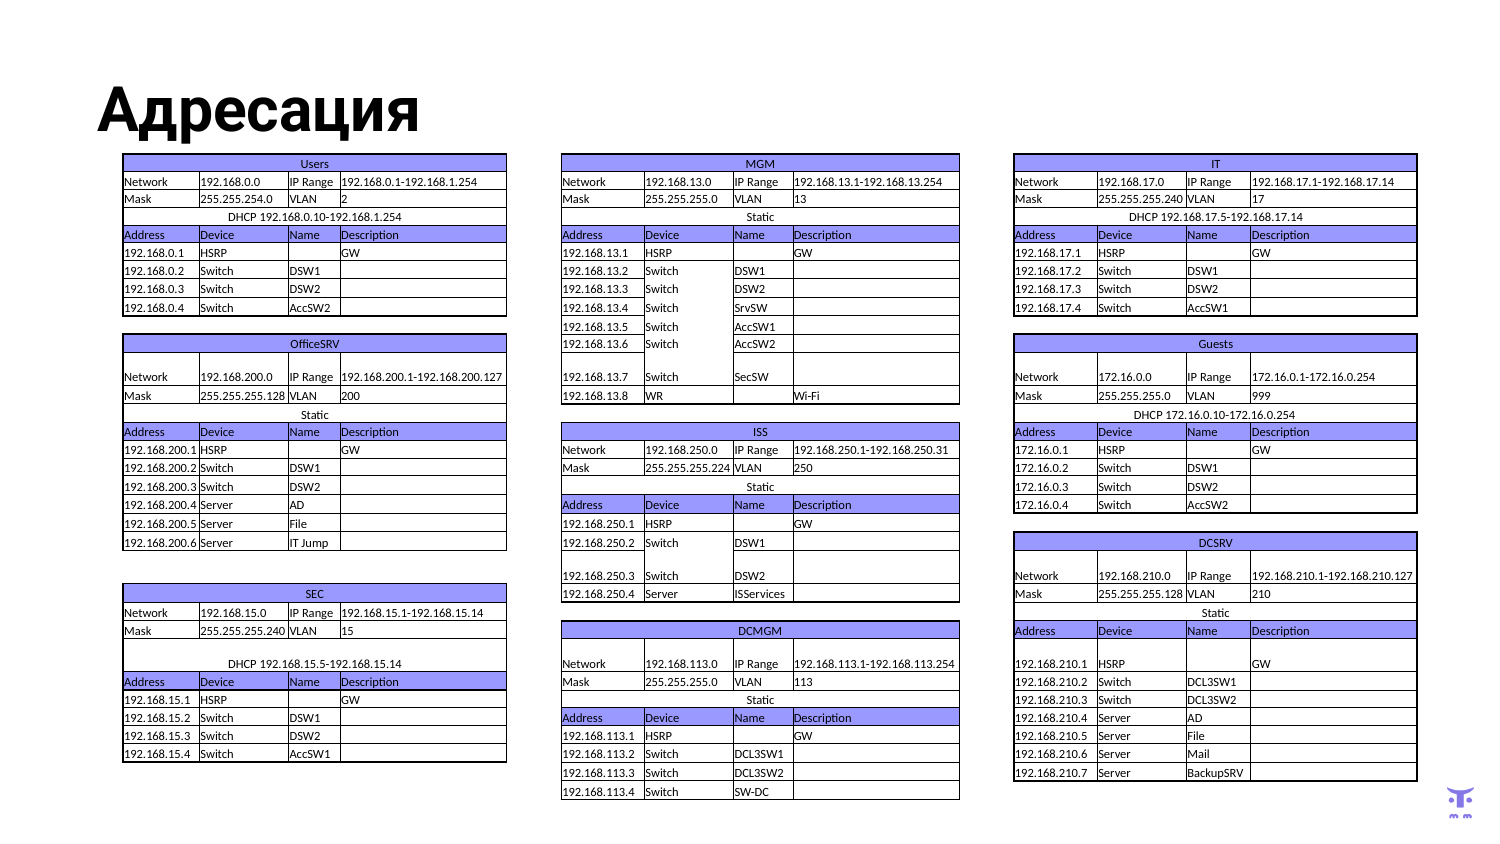

# Адресация
| Users |  |  |  |  | MGM |  |  |  |  | IT |  |  |  |
| --- | --- | --- | --- | --- | --- | --- | --- | --- | --- | --- | --- | --- | --- |
| Network | 192.168.0.0 | IP Range | 192.168.0.1-192.168.1.254 |  | Network | 192.168.13.0 | IP Range | 192.168.13.1-192.168.13.254 |  | Network | 192.168.17.0 | IP Range | 192.168.17.1-192.168.17.14 |
| Mask | 255.255.254.0 | VLAN | 2 |  | Mask | 255.255.255.0 | VLAN | 13 |  | Mask | 255.255.255.240 | VLAN | 17 |
| DHCP 192.168.0.10-192.168.1.254 |  |  |  |  | Static |  |  |  |  | DHCP 192.168.17.5-192.168.17.14 |  |  |  |
| Address | Device | Name | Description |  | Address | Device | Name | Description |  | Address | Device | Name | Description |
| 192.168.0.1 | HSRP |  | GW |  | 192.168.13.1 | HSRP |  | GW |  | 192.168.17.1 | HSRP |  | GW |
| 192.168.0.2 | Switch | DSW1 |  |  | 192.168.13.2 | Switch | DSW1 |  |  | 192.168.17.2 | Switch | DSW1 |  |
| 192.168.0.3 | Switch | DSW2 |  |  | 192.168.13.3 | Switch | DSW2 |  |  | 192.168.17.3 | Switch | DSW2 |  |
| 192.168.0.4 | Switch | AccSW2 |  |  | 192.168.13.4 | Switch | SrvSW |  |  | 192.168.17.4 | Switch | AccSW1 |  |
|  |  |  |  |  | 192.168.13.5 | Switch | AccSW1 |  |  |  |  |  |  |
| OfficeSRV |  |  |  |  | 192.168.13.6 | Switch | AccSW2 |  |  | Guests |  |  |  |
| Network | 192.168.200.0 | IP Range | 192.168.200.1-192.168.200.127 |  | 192.168.13.7 | Switch | SecSW |  |  | Network | 172.16.0.0 | IP Range | 172.16.0.1-172.16.0.254 |
| Mask | 255.255.255.128 | VLAN | 200 |  | 192.168.13.8 | WR |  | Wi-Fi |  | Mask | 255.255.255.0 | VLAN | 999 |
| Static |  |  |  |  |  |  |  |  |  | DHCP 172.16.0.10-172.16.0.254 |  |  |  |
| Address | Device | Name | Description |  | ISS |  |  |  |  | Address | Device | Name | Description |
| 192.168.200.1 | HSRP |  | GW |  | Network | 192.168.250.0 | IP Range | 192.168.250.1-192.168.250.31 |  | 172.16.0.1 | HSRP |  | GW |
| 192.168.200.2 | Switch | DSW1 |  |  | Mask | 255.255.255.224 | VLAN | 250 |  | 172.16.0.2 | Switch | DSW1 |  |
| 192.168.200.3 | Switch | DSW2 |  |  | Static |  |  |  |  | 172.16.0.3 | Switch | DSW2 |  |
| 192.168.200.4 | Server | AD |  |  | Address | Device | Name | Description |  | 172.16.0.4 | Switch | AccSW2 |  |
| 192.168.200.5 | Server | File |  |  | 192.168.250.1 | HSRP |  | GW |  |  |  |  |  |
| 192.168.200.6 | Server | IT Jump |  |  | 192.168.250.2 | Switch | DSW1 |  |  | DCSRV |  |  |  |
|  |  |  |  |  | 192.168.250.3 | Switch | DSW2 |  |  | Network | 192.168.210.0 | IP Range | 192.168.210.1-192.168.210.127 |
| SEC |  |  |  |  | 192.168.250.4 | Server | ISServices |  |  | Mask | 255.255.255.128 | VLAN | 210 |
| Network | 192.168.15.0 | IP Range | 192.168.15.1-192.168.15.14 |  |  |  |  |  |  | Static |  |  |  |
| Mask | 255.255.255.240 | VLAN | 15 |  | DCMGM |  |  |  |  | Address | Device | Name | Description |
| DHCP 192.168.15.5-192.168.15.14 |  |  |  |  | Network | 192.168.113.0 | IP Range | 192.168.113.1-192.168.113.254 |  | 192.168.210.1 | HSRP |  | GW |
| Address | Device | Name | Description |  | Mask | 255.255.255.0 | VLAN | 113 |  | 192.168.210.2 | Switch | DCL3SW1 |  |
| 192.168.15.1 | HSRP |  | GW |  | Static |  |  |  |  | 192.168.210.3 | Switch | DCL3SW2 |  |
| 192.168.15.2 | Switch | DSW1 |  |  | Address | Device | Name | Description |  | 192.168.210.4 | Server | AD |  |
| 192.168.15.3 | Switch | DSW2 |  |  | 192.168.113.1 | HSRP |  | GW |  | 192.168.210.5 | Server | File |  |
| 192.168.15.4 | Switch | AccSW1 |  |  | 192.168.113.2 | Switch | DCL3SW1 |  |  | 192.168.210.6 | Server | Mail |  |
|  |  |  |  |  | 192.168.113.3 | Switch | DCL3SW2 |  |  | 192.168.210.7 | Server | BackupSRV |  |
|  |  |  |  |  | 192.168.113.4 | Switch | SW-DC |  |  |  |  |  |  |